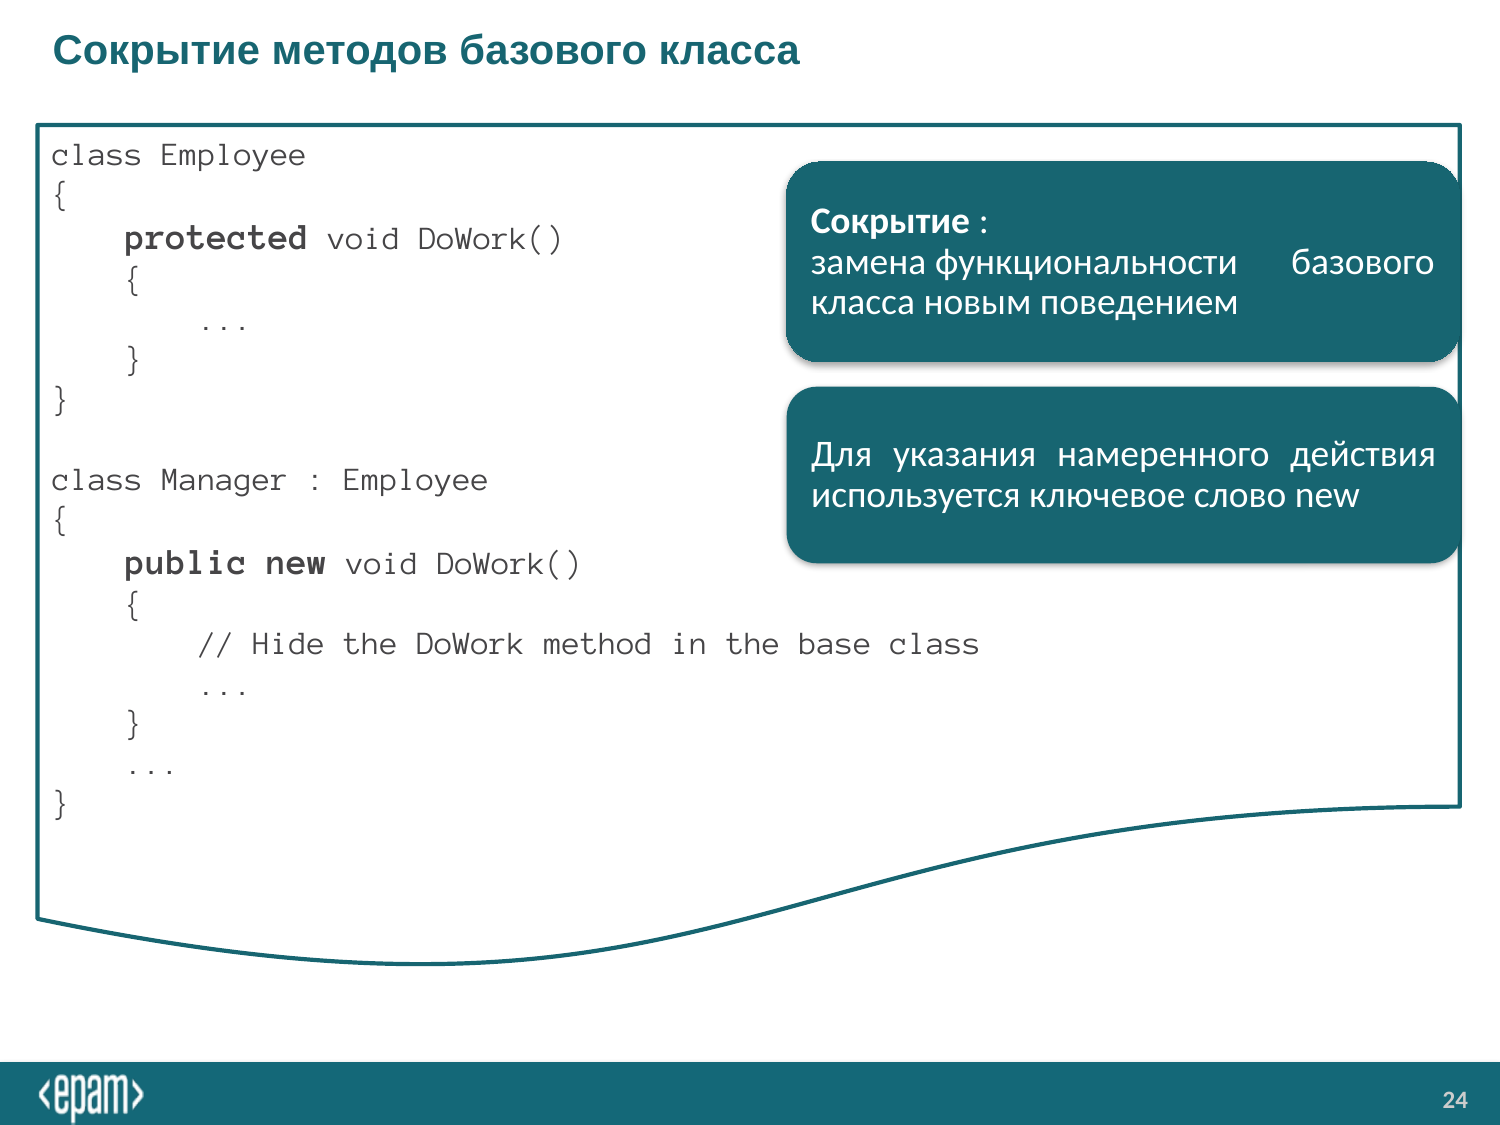

# Сокрытие методов базового класса
class Employee
{
    protected void DoWork()
    {
        ...
    }
}

class Manager : Employee
{
    public new void DoWork()
    {
        // Hide the DoWork method in the base class
        ...
    }
    ...
}
Сокрытие :
замена функциональности базового класса новым поведением
Для указания намеренного действия используется ключевое слово new